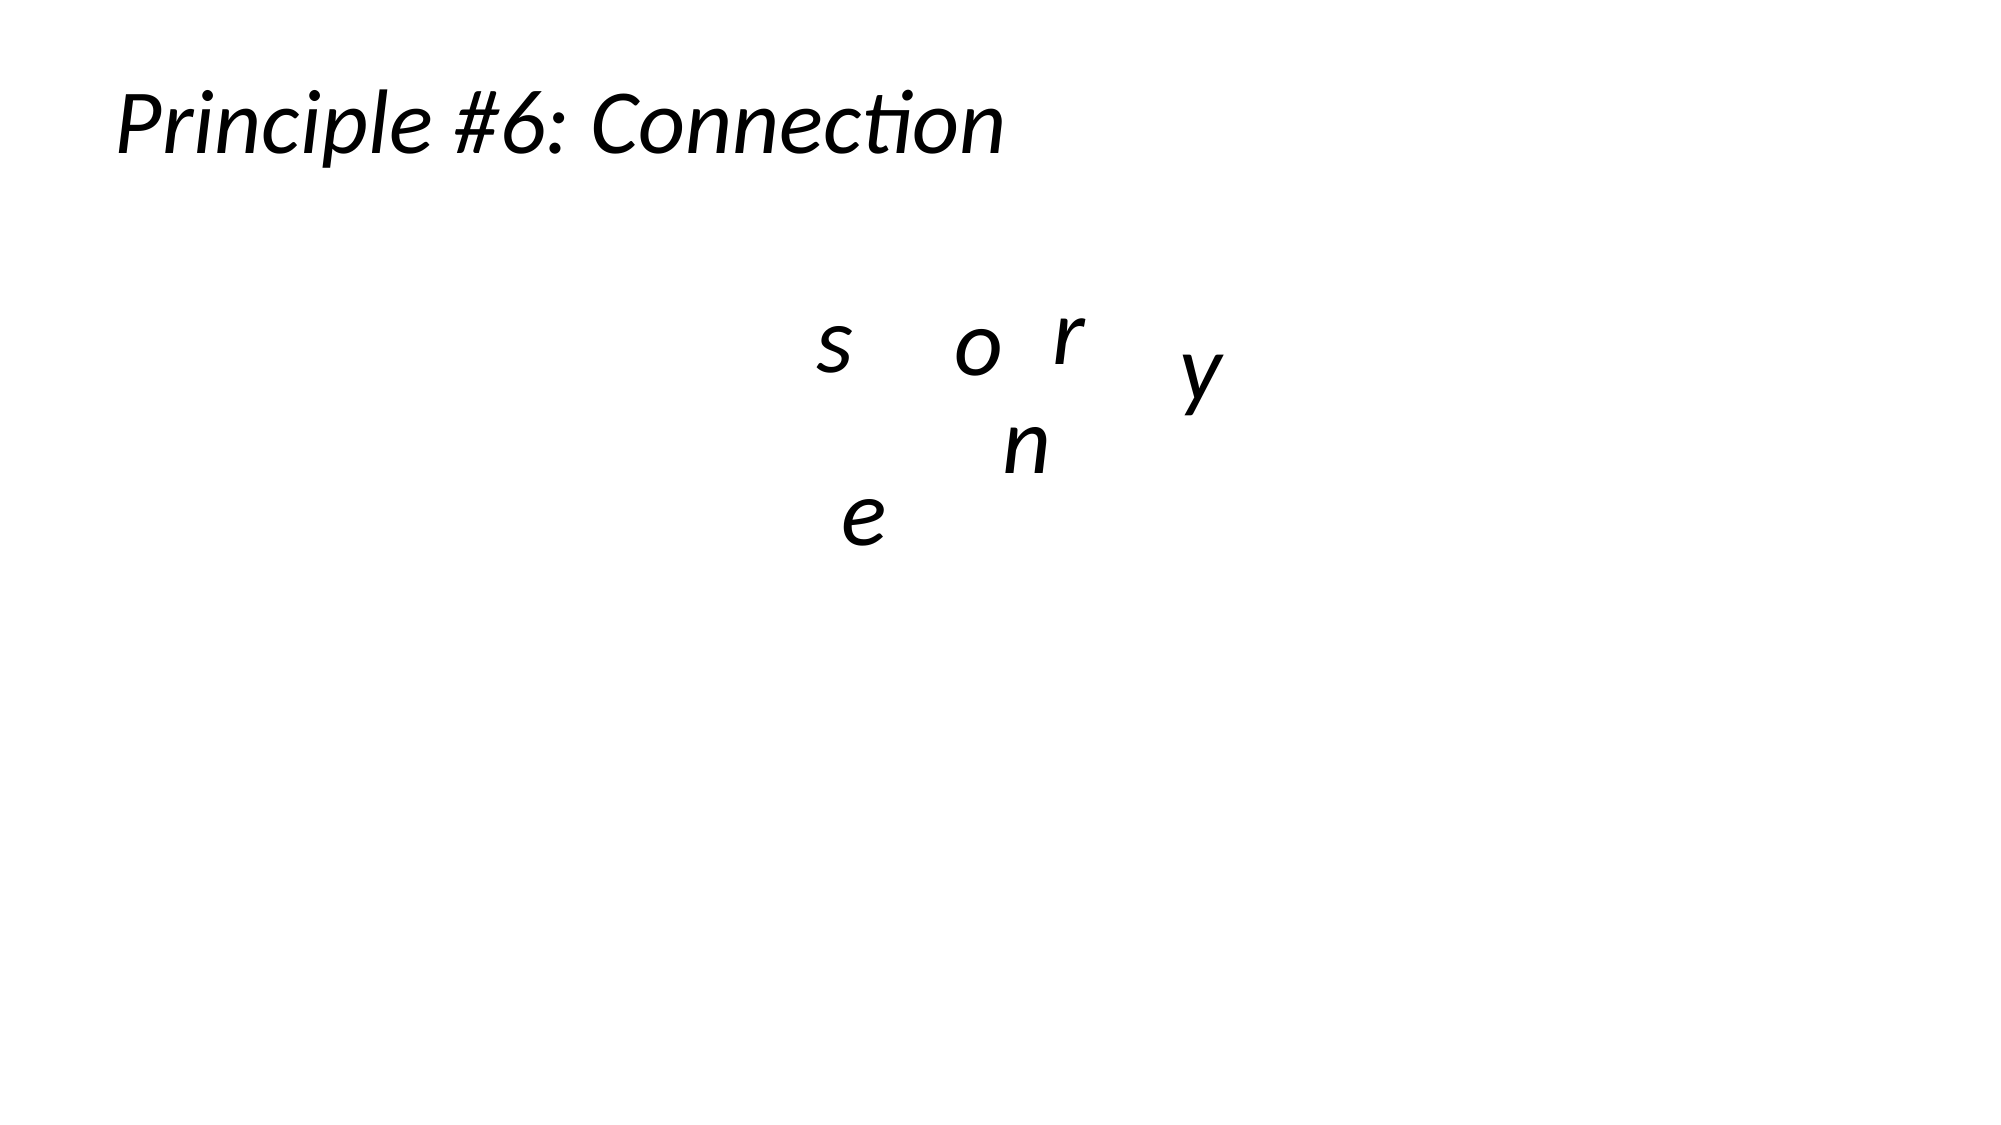

Principle #6: Connection
r
s
o
y
n
e